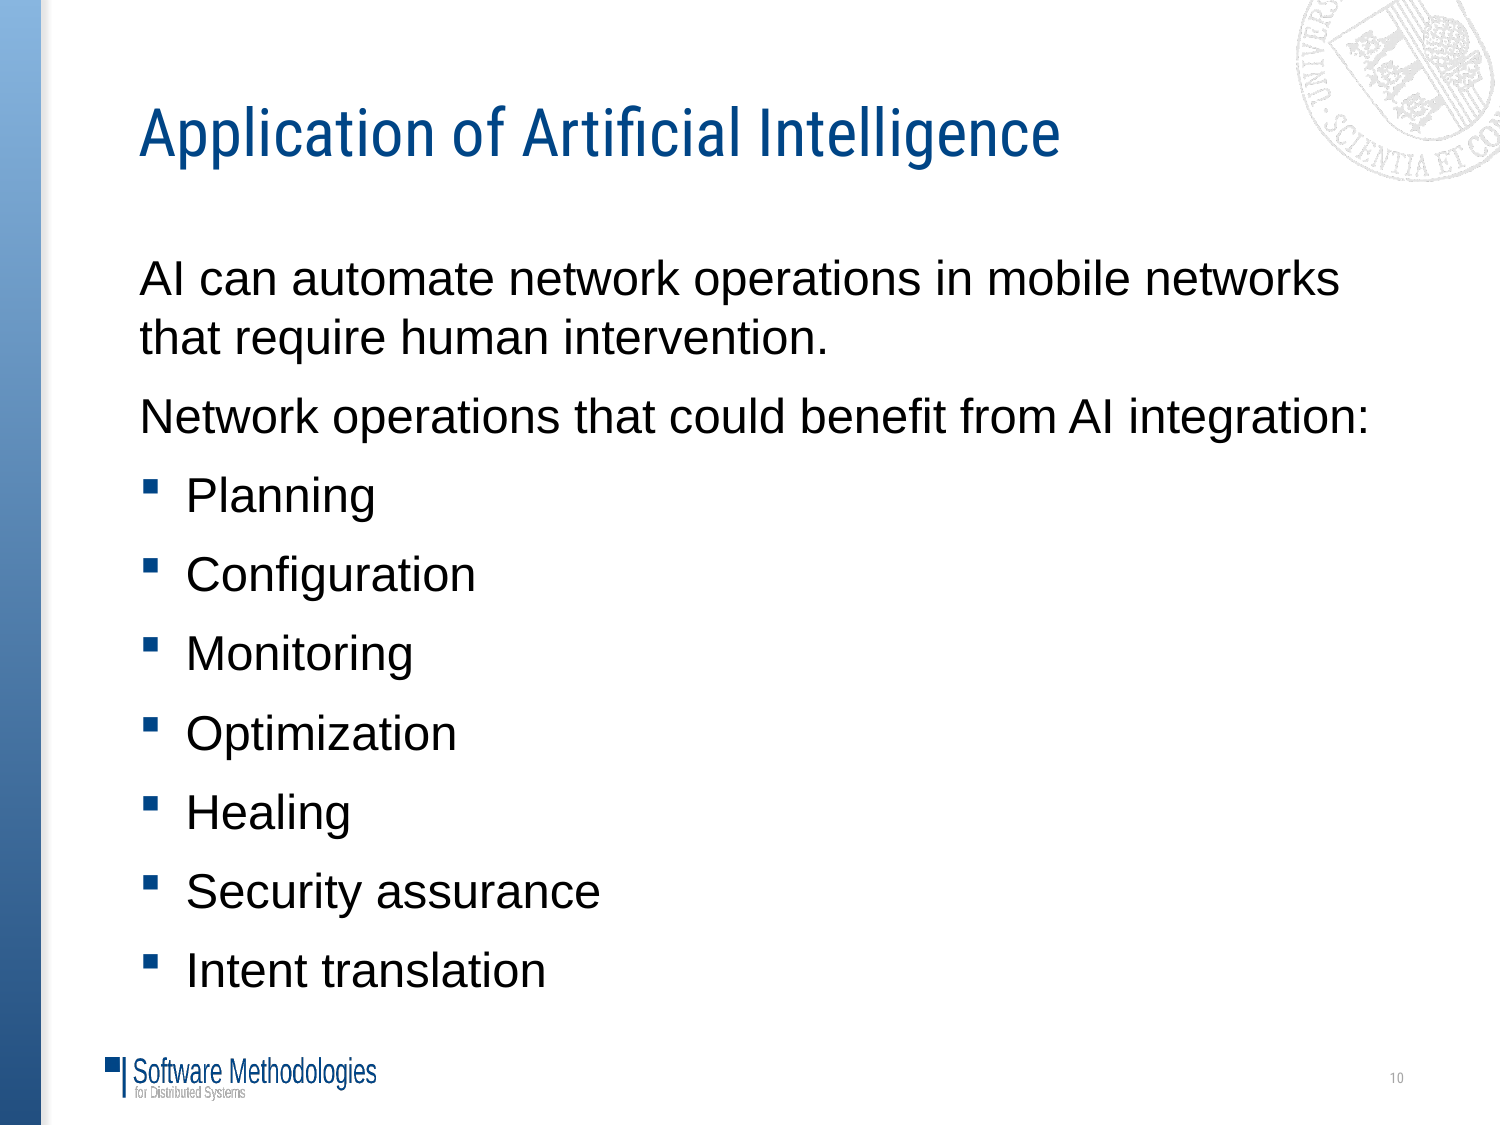

# Application of Artificial Intelligence
AI can automate network operations in mobile networks that require human intervention.
Network operations that could benefit from AI integration:
Planning
Configuration
Monitoring
Optimization
Healing
Security assurance
Intent translation
10